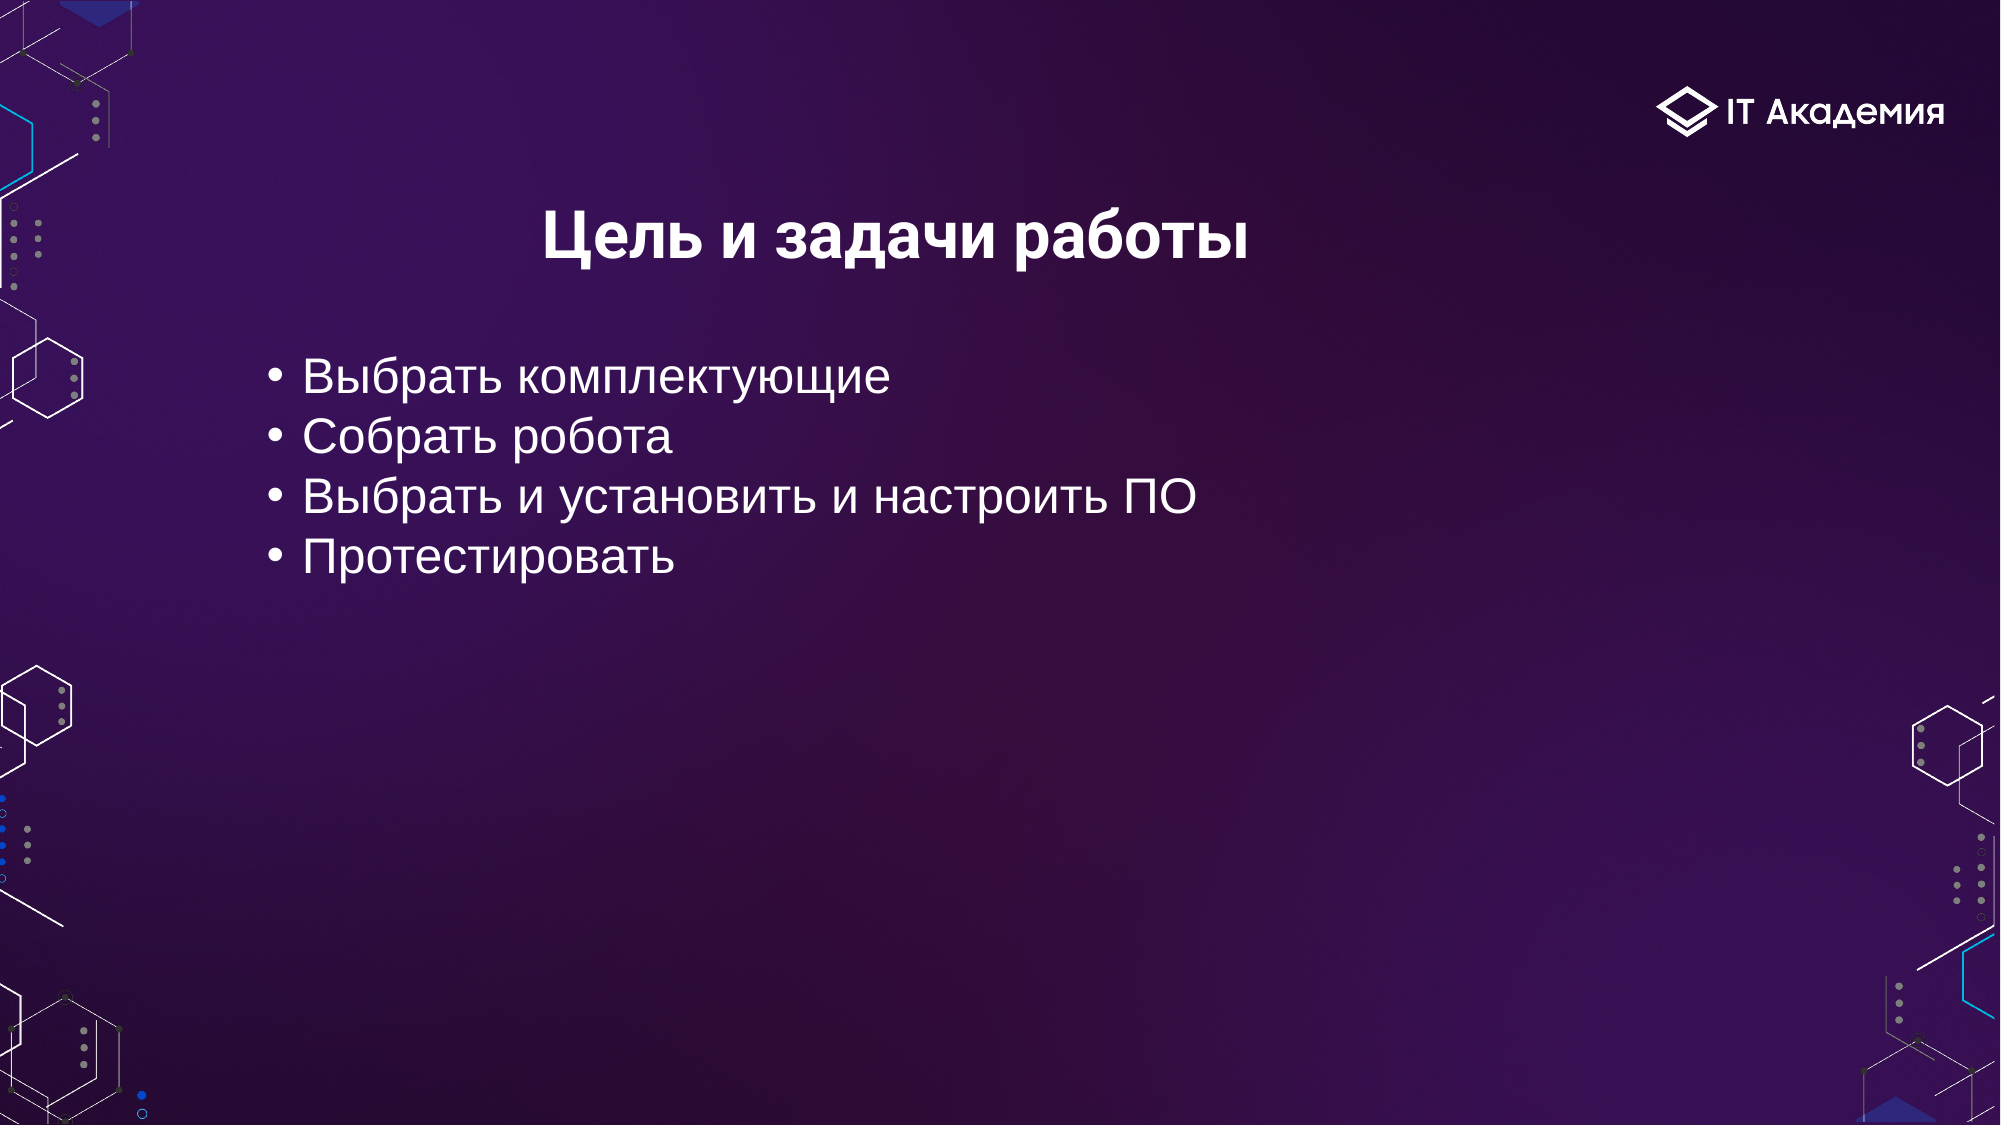

Цель и задачи работы
Выбрать комплектующие
Собрать робота
Выбрать и установить и настроить ПО
Протестировать